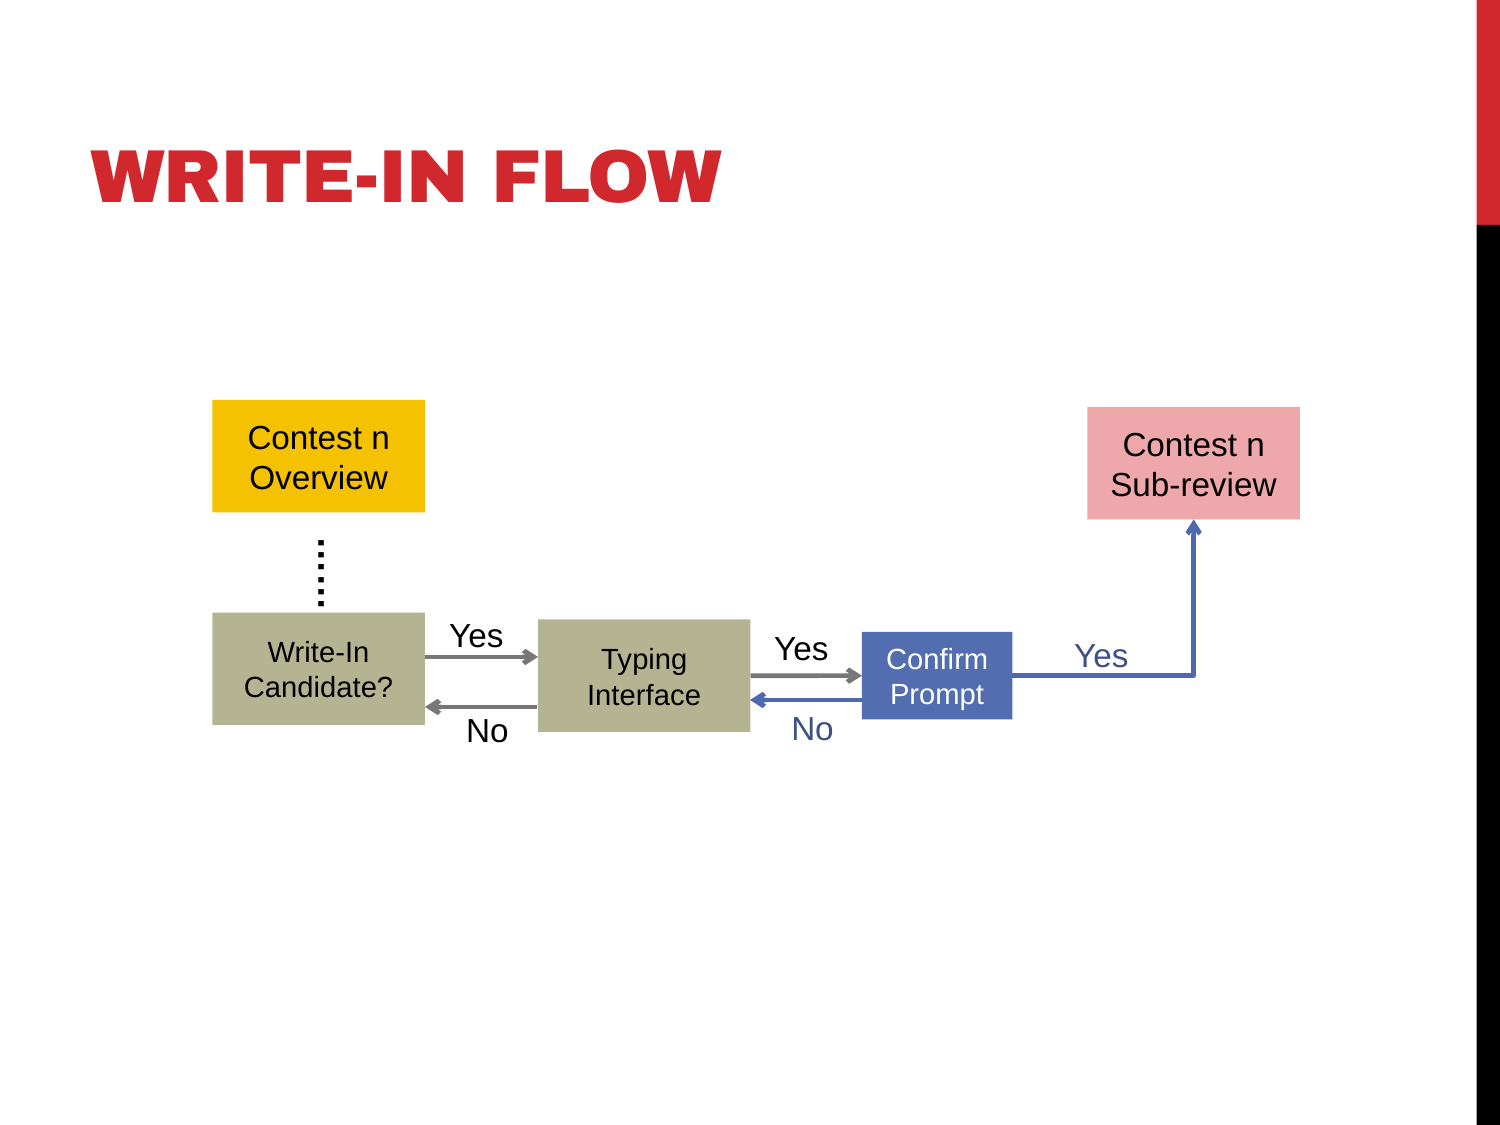

# Write-in flow
Contest n Overview
Contest n Sub-review
……
Yes
Write-In Candidate?
Typing
Interface
Yes
Yes
Confirm
Prompt
No
No